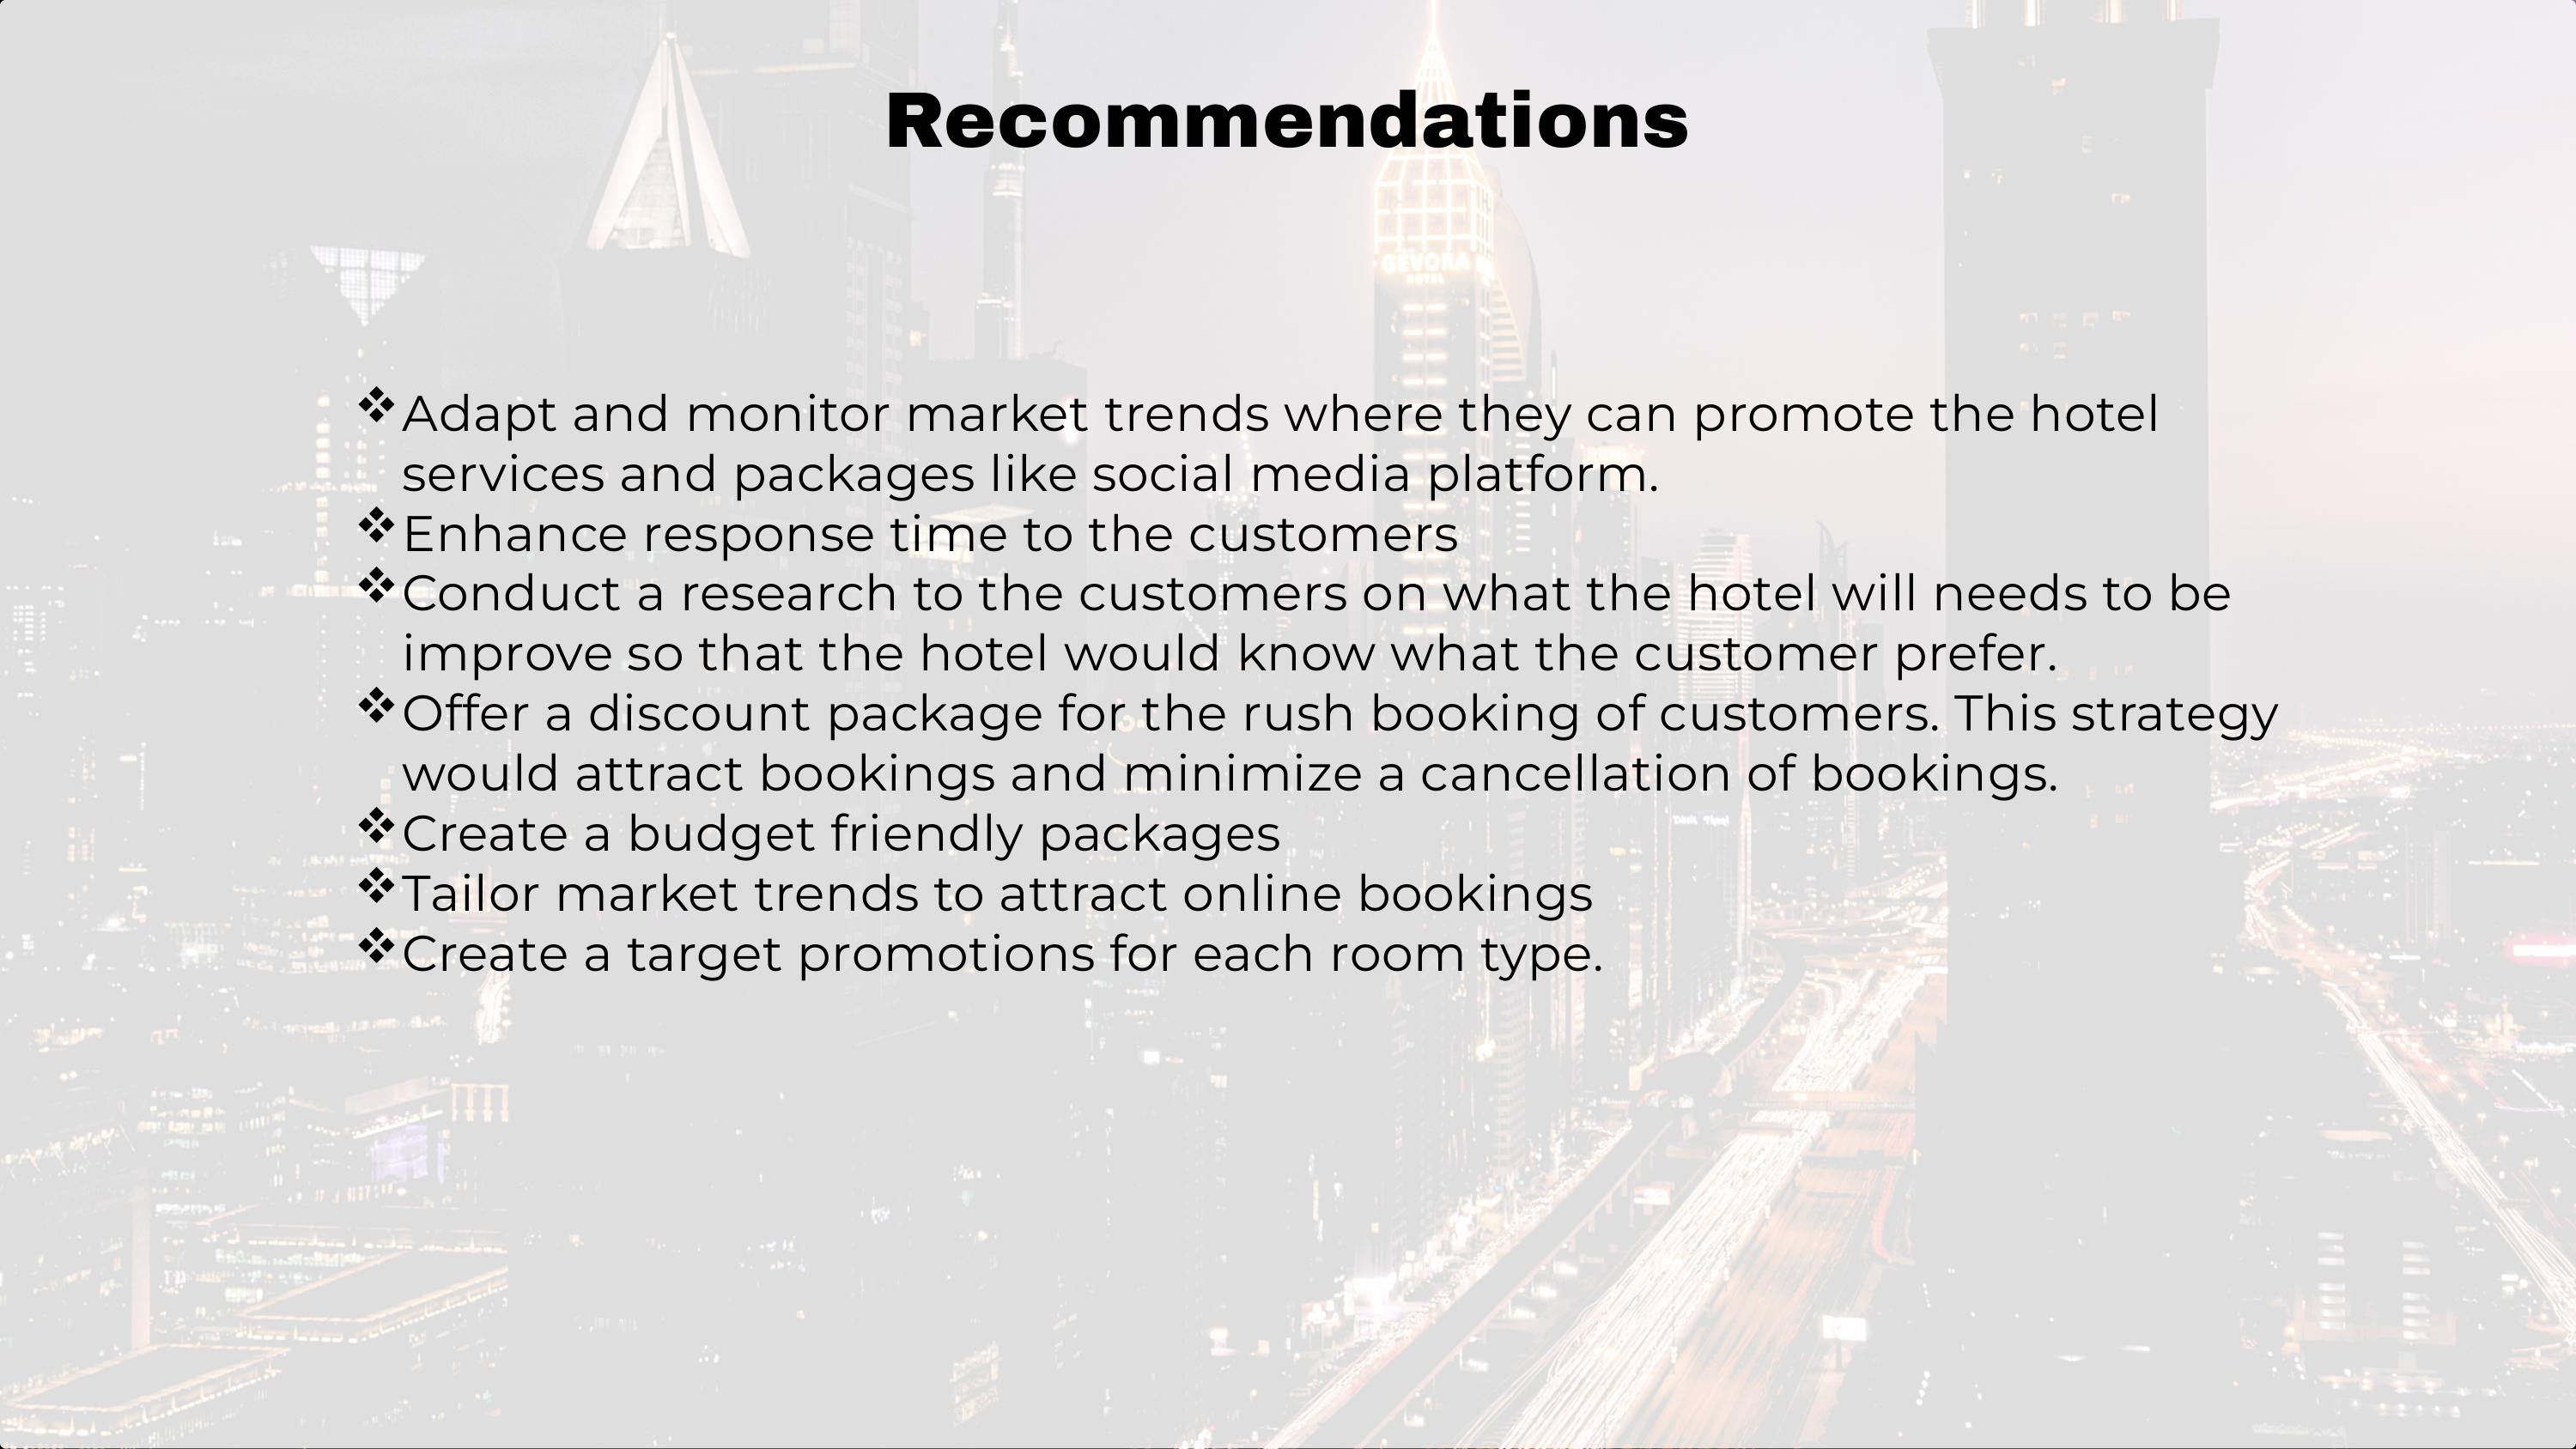

Recommendations
Adapt and monitor market trends where they can promote the hotel services and packages like social media platform.
Enhance response time to the customers
Conduct a research to the customers on what the hotel will needs to be improve so that the hotel would know what the customer prefer.
Offer a discount package for the rush booking of customers. This strategy would attract bookings and minimize a cancellation of bookings.
Create a budget friendly packages
Tailor market trends to attract online bookings
Create a target promotions for each room type.